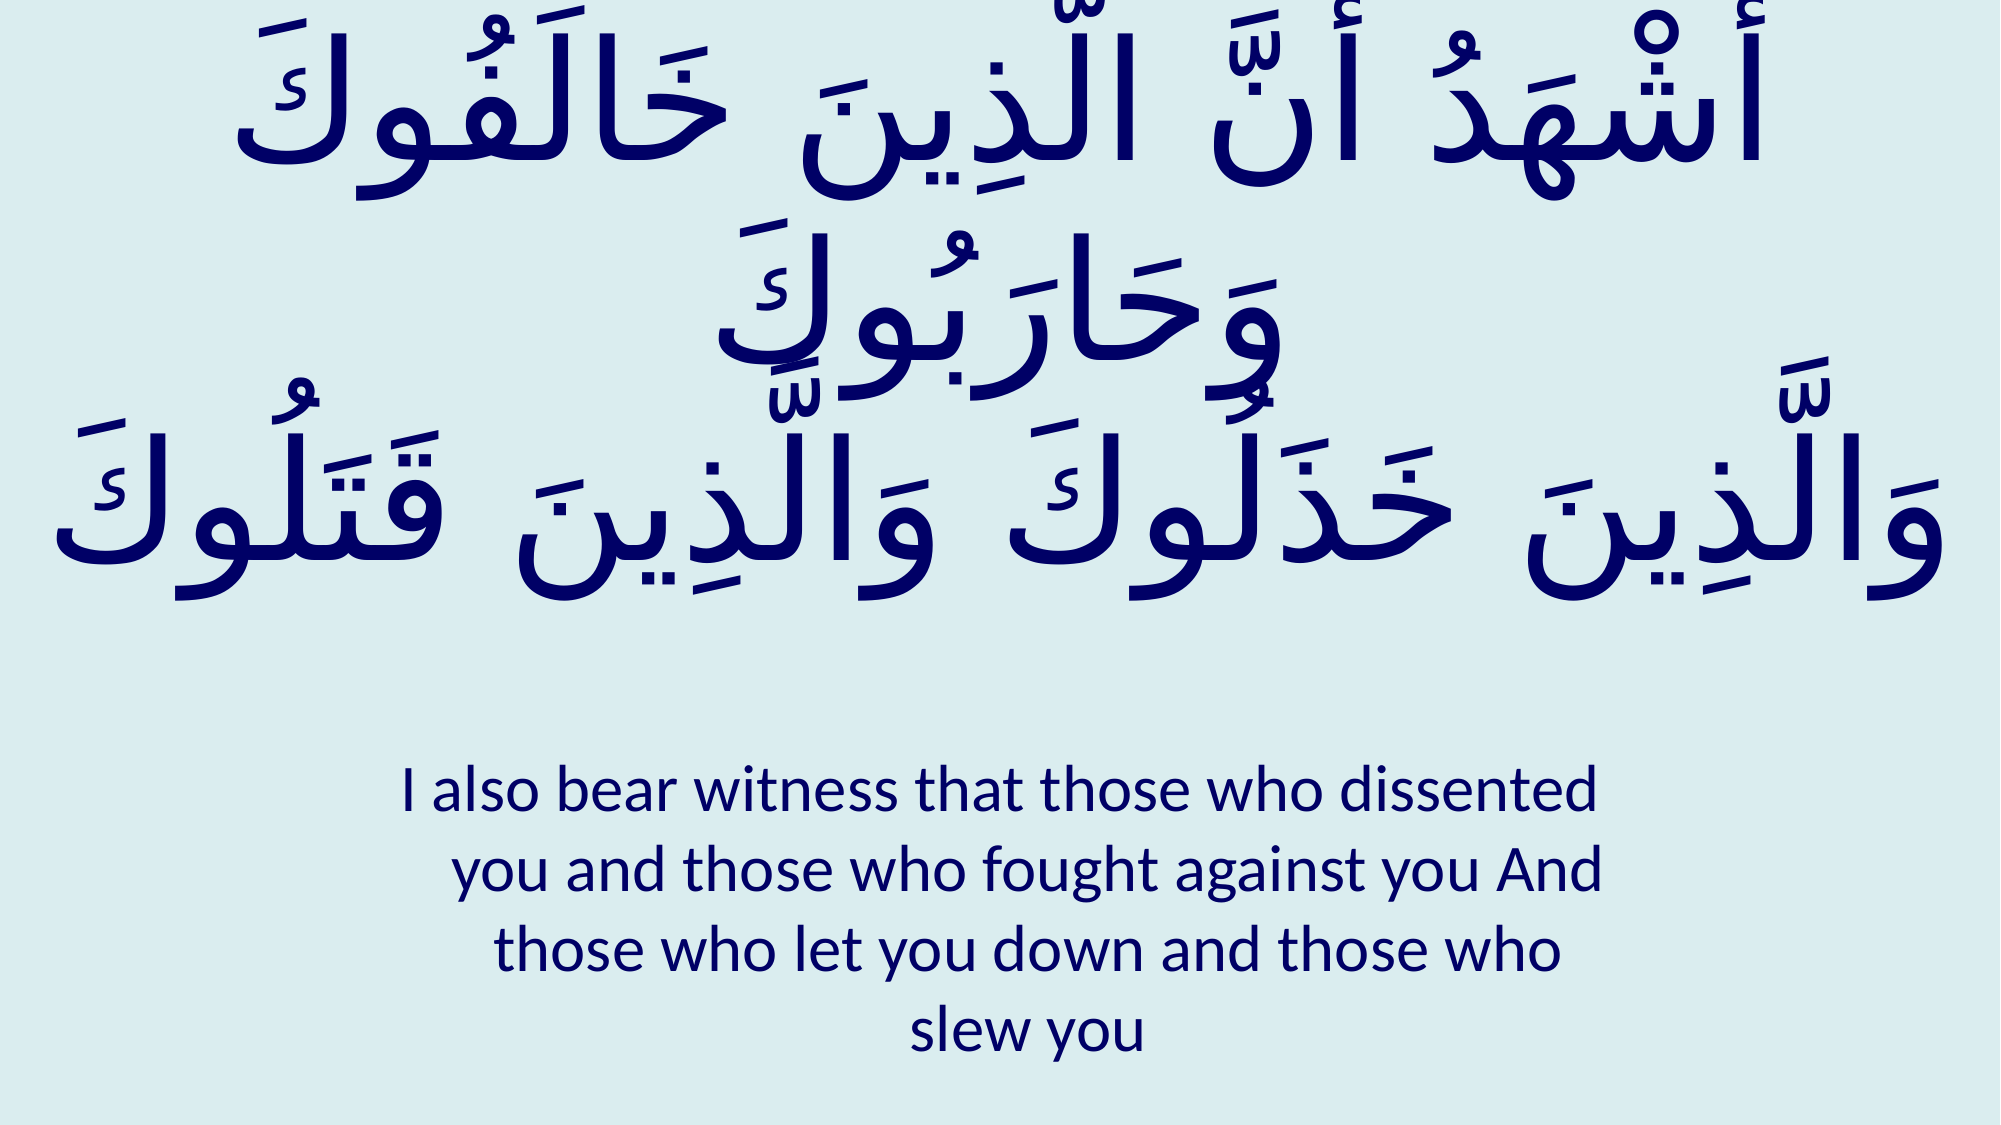

# أَشْهَدُ أَنَّ الَّذِينَ خَالَفُوكَ وَحَارَبُوكَ وَالَّذِينَ خَذَلُوكَ وَالَّذِينَ قَتَلُوكَ
I also bear witness that those who dissented you and those who fought against you And those who let you down and those who slew you